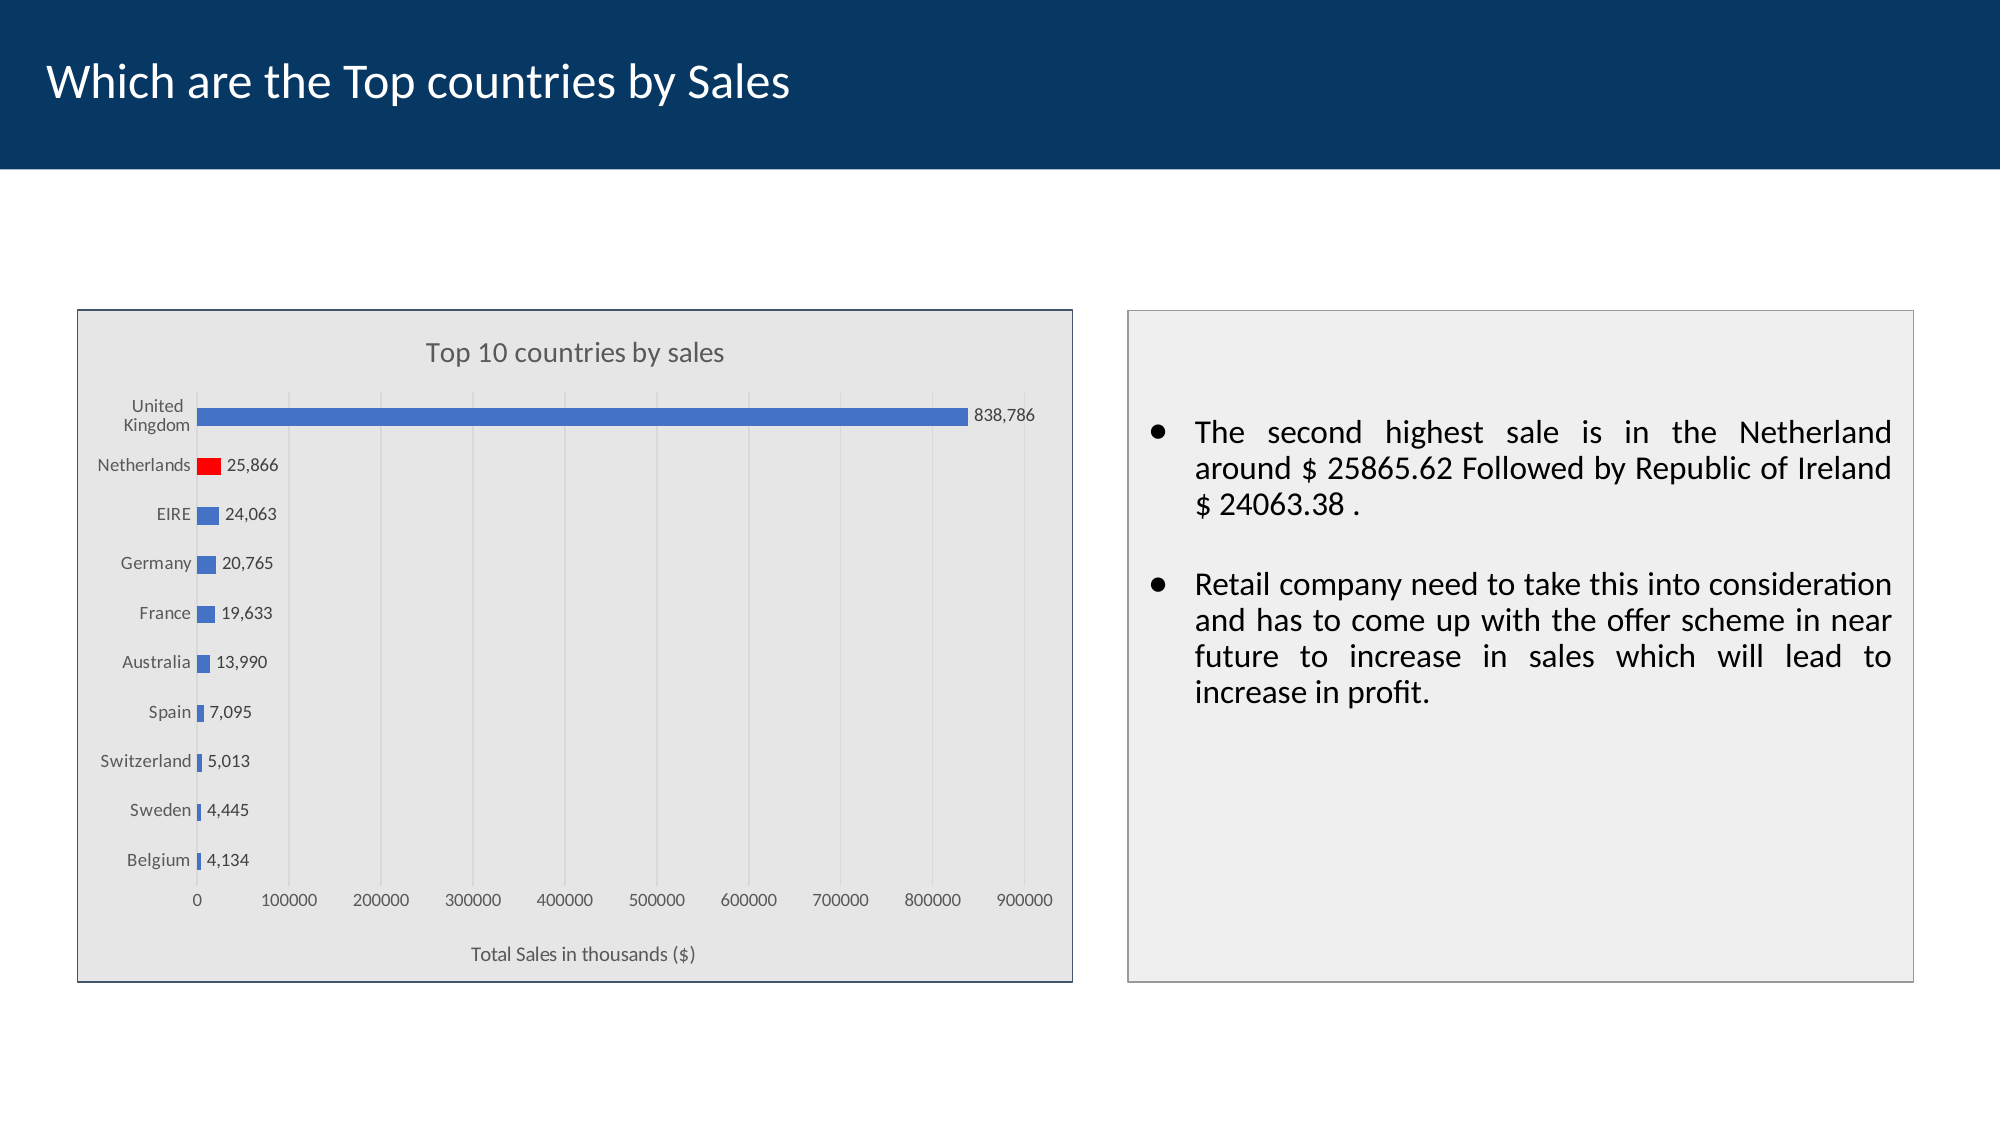

# Which are the Top countries by Sales

### Chart: Top 10 countries by sales

| Category |  |
|---|---|
| Belgium | 4134.330000000001 |
| Sweden | 4444.740000000001 |
| Switzerland | 5013.219999999999 |
| Spain | 7094.939999999997 |
| Australia | 13989.570000000002 |
| France | 19632.72 |
| Germany | 20764.849999999988 |
| EIRE | 24063.380000000005 |
| Netherlands | 25865.62 |
| United Kingdom | 838786.1800000448 |
The second highest sale is in the Netherland around $ 25865.62 Followed by Republic of Ireland $ 24063.38 .
Retail company need to take this into consideration and has to come up with the offer scheme in near future to increase in sales which will lead to increase in profit.